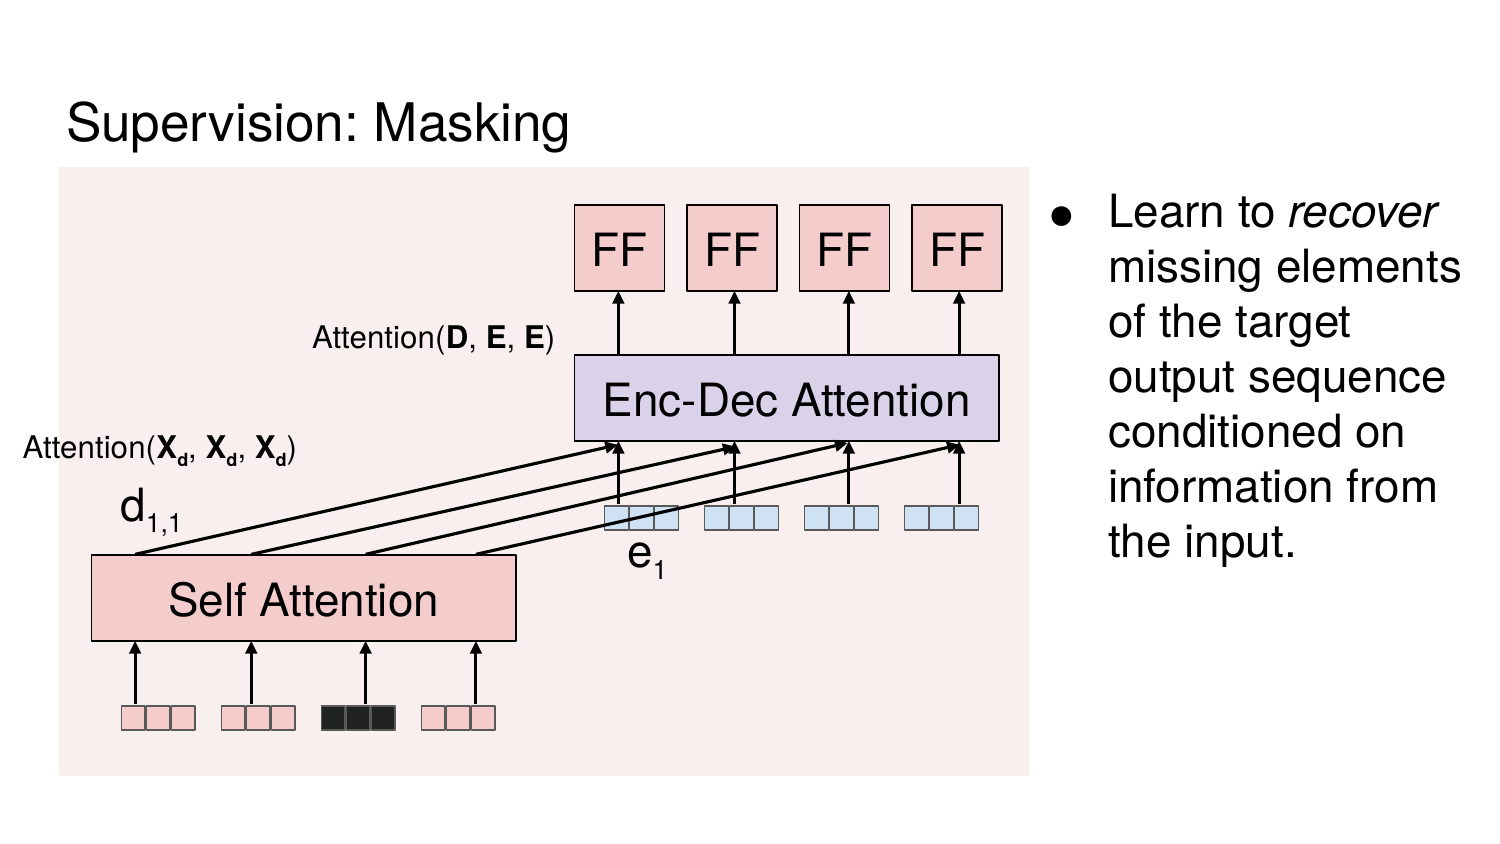

# Supervision: Masking

Learn to recover missing elements of the target output sequence conditioned on information from the input.
FF
FF
FF
FF
Attention(D, E, E)
Enc-Dec Attention
Attention(Xd, Xd, Xd)
d1,1

e1
Self Attention